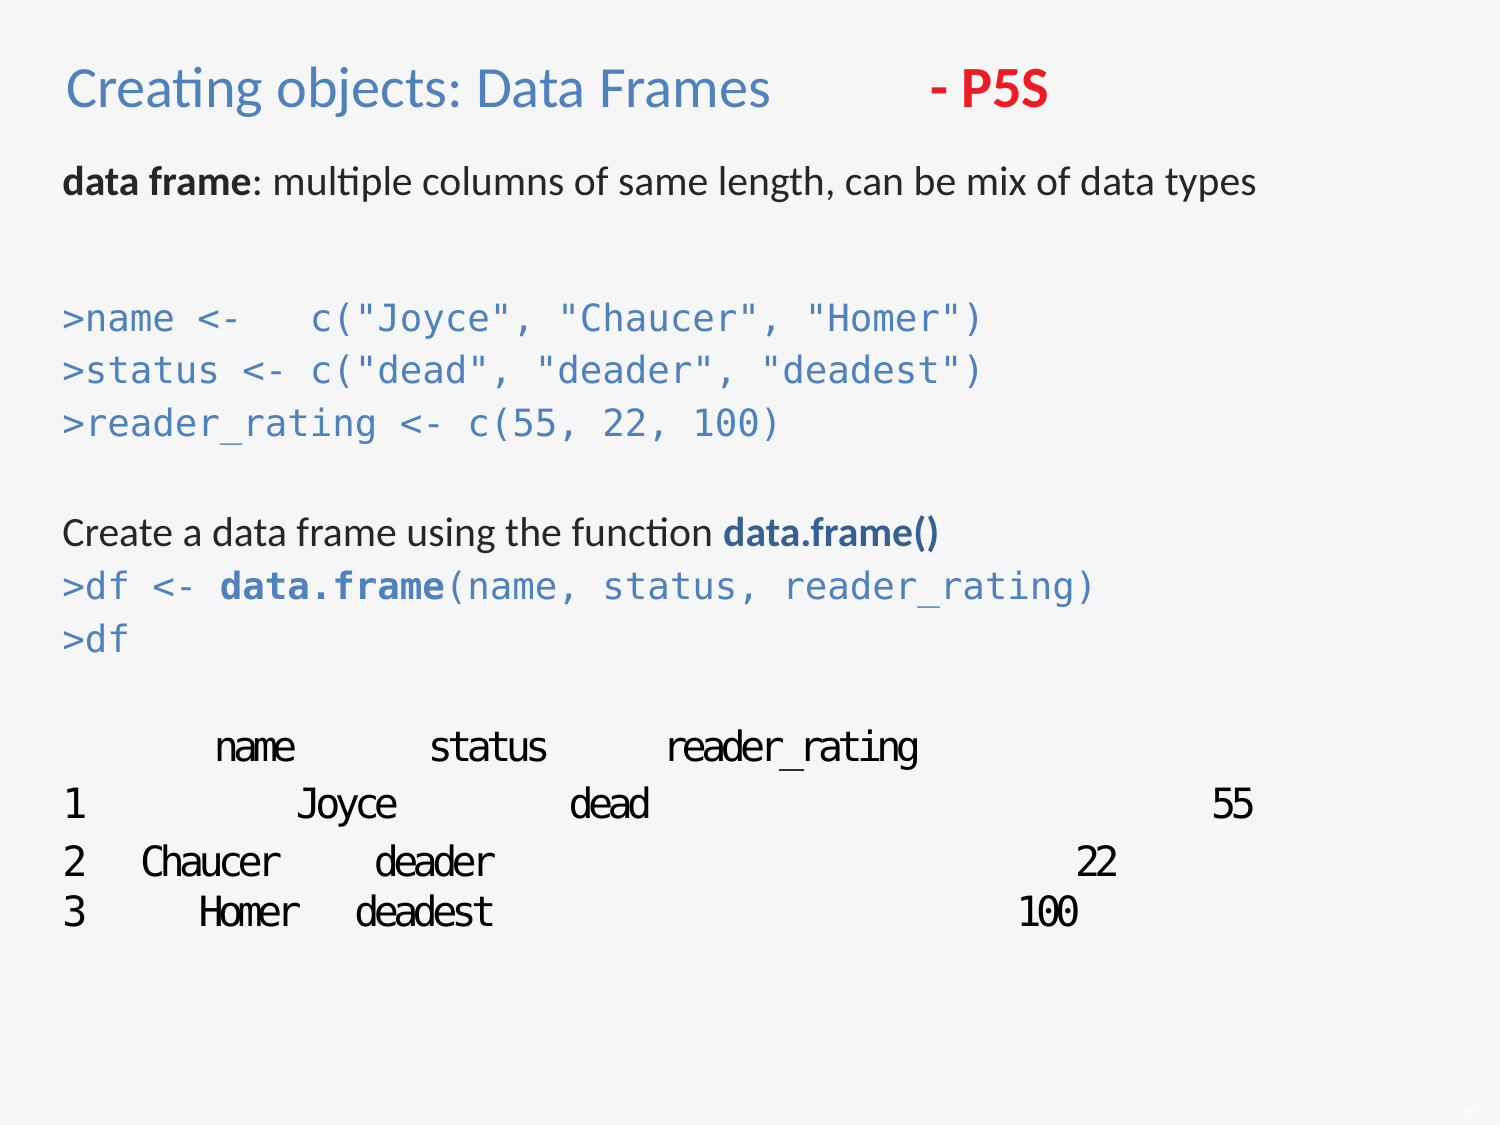

Creating objects: Data Frames            - P5S
data frame: multiple columns of same length, can be mix of data types

>name <-   c("Joyce", "Chaucer", "Homer")
>status <- c("dead", "deader", "deadest")
>reader_rating <- c(55, 22, 100)

Create a data frame using the function data.frame()
>df <- data.frame(name, status, reader_rating)
>df

      name       status	reader_rating
1           Joyce         dead                             55
2   Chaucer     deader                              22
3      Homer   deadest                           100